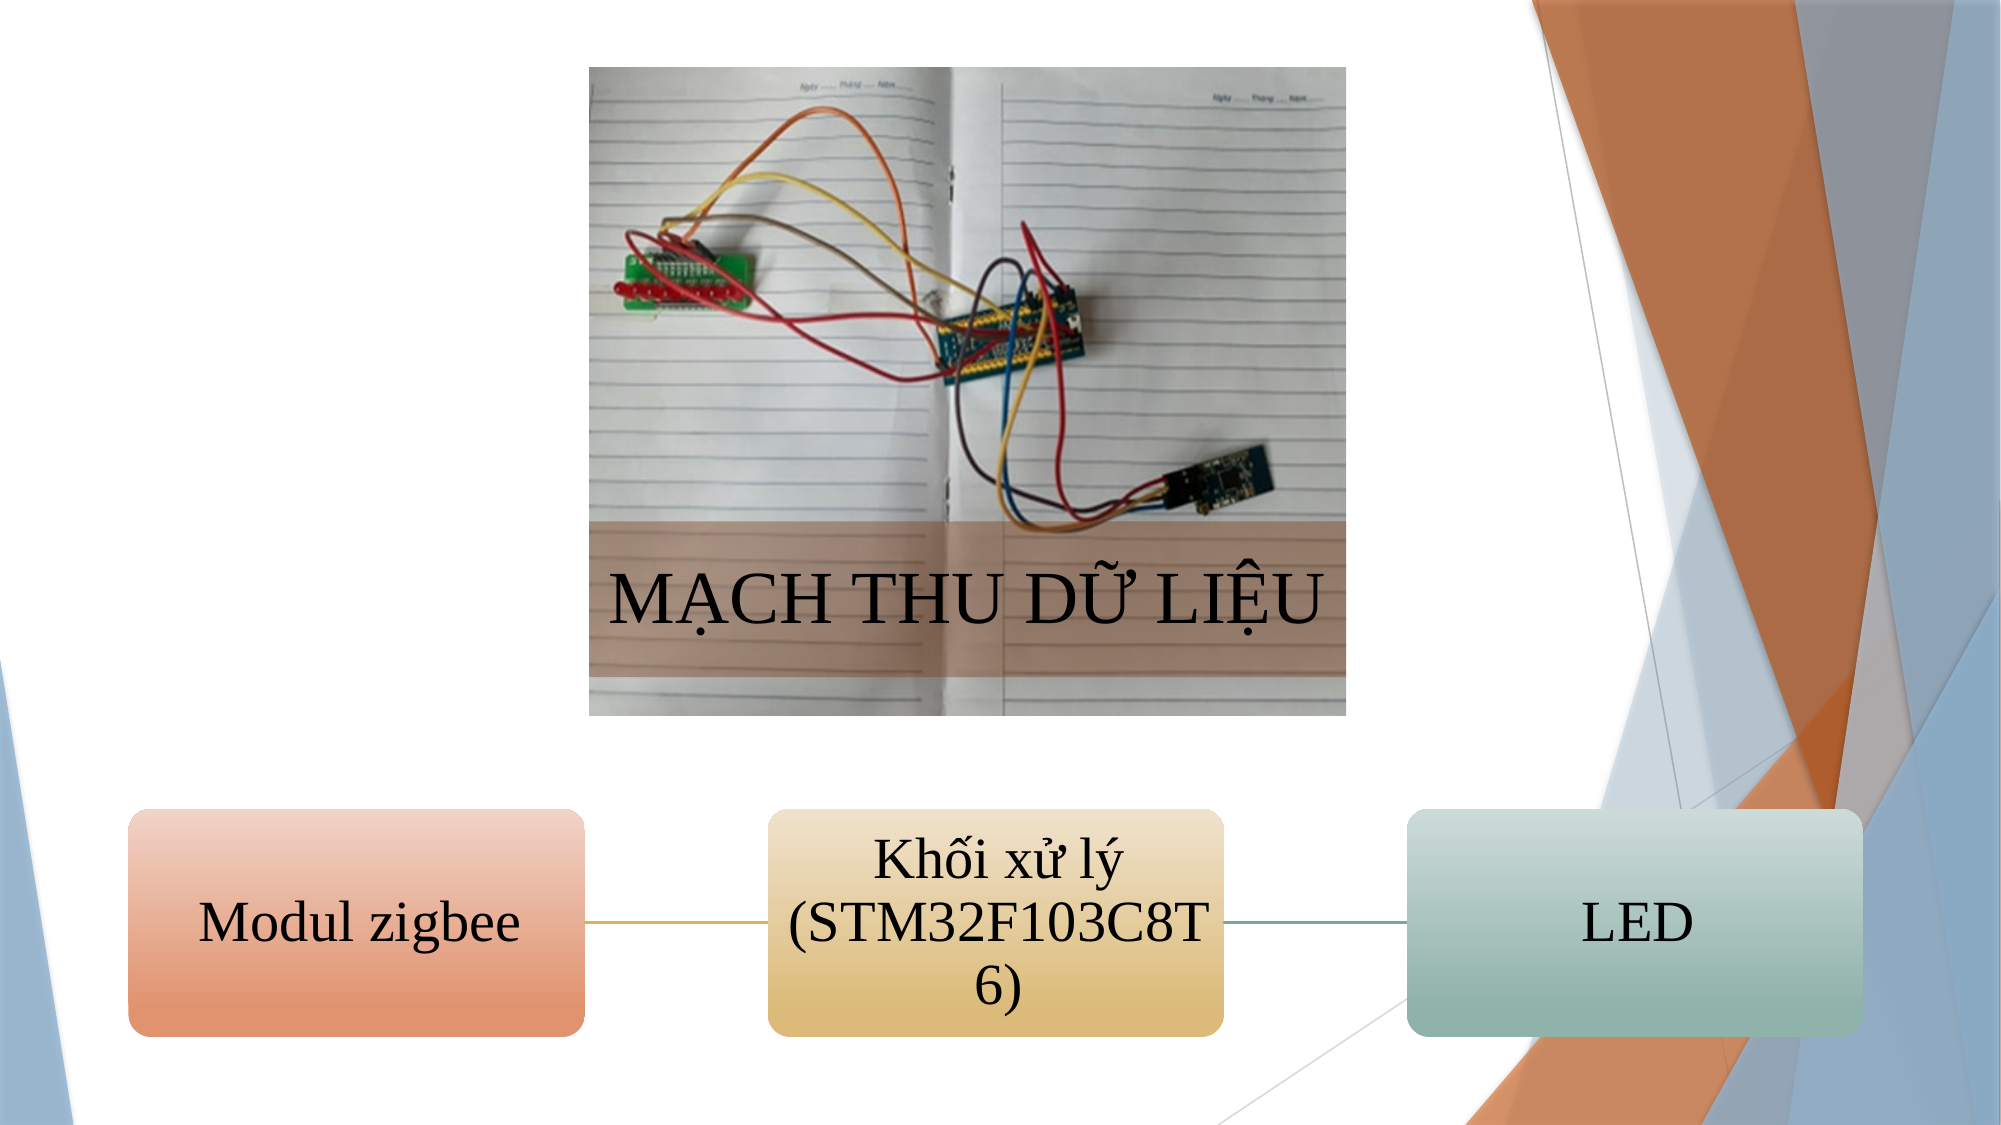

MẠCH THU DỮ LIỆU
Modul zigbee

Khối xử lý (STM32F103C8T6)

LED